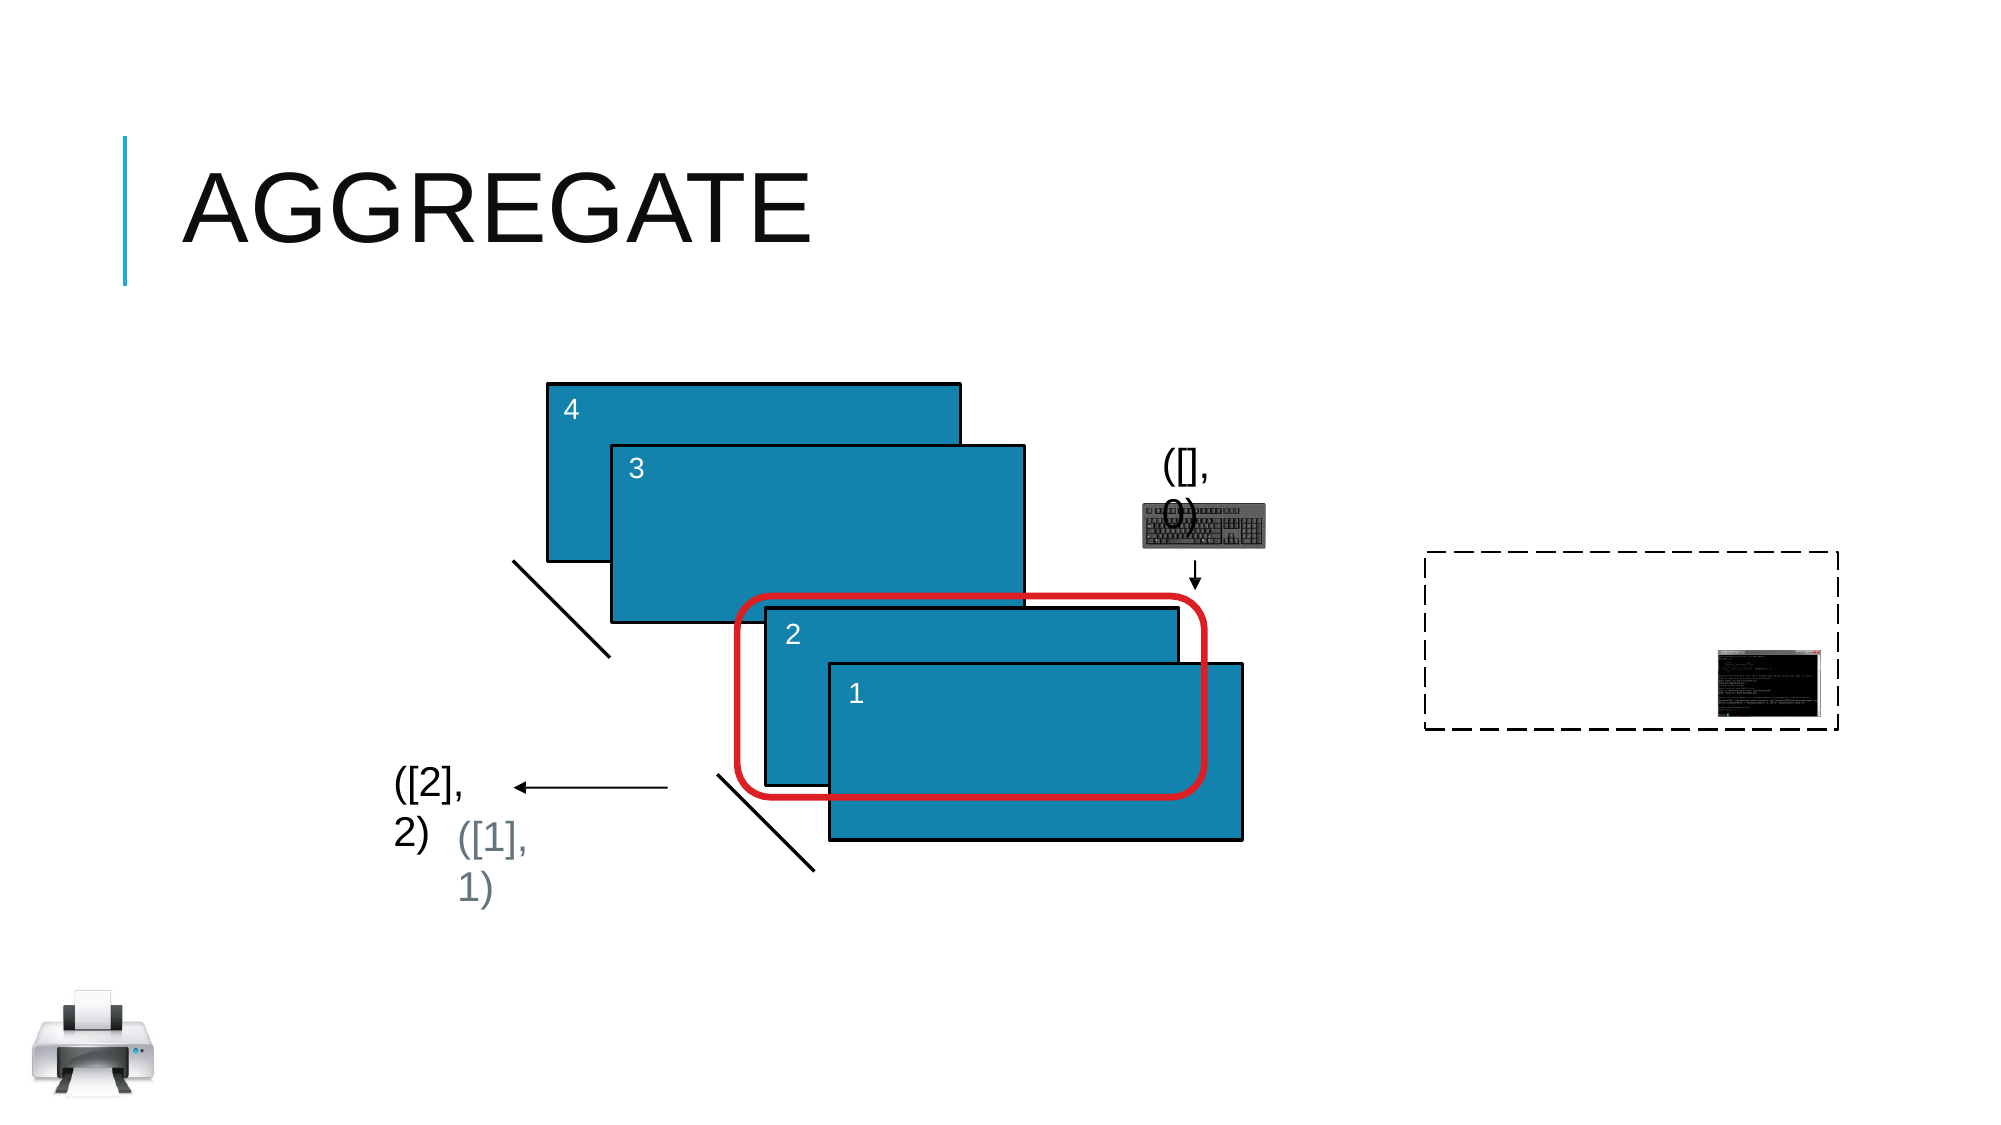

# AGGREGATE

4
([], 0)

3

2

1
([2], 2)

([1], 1)